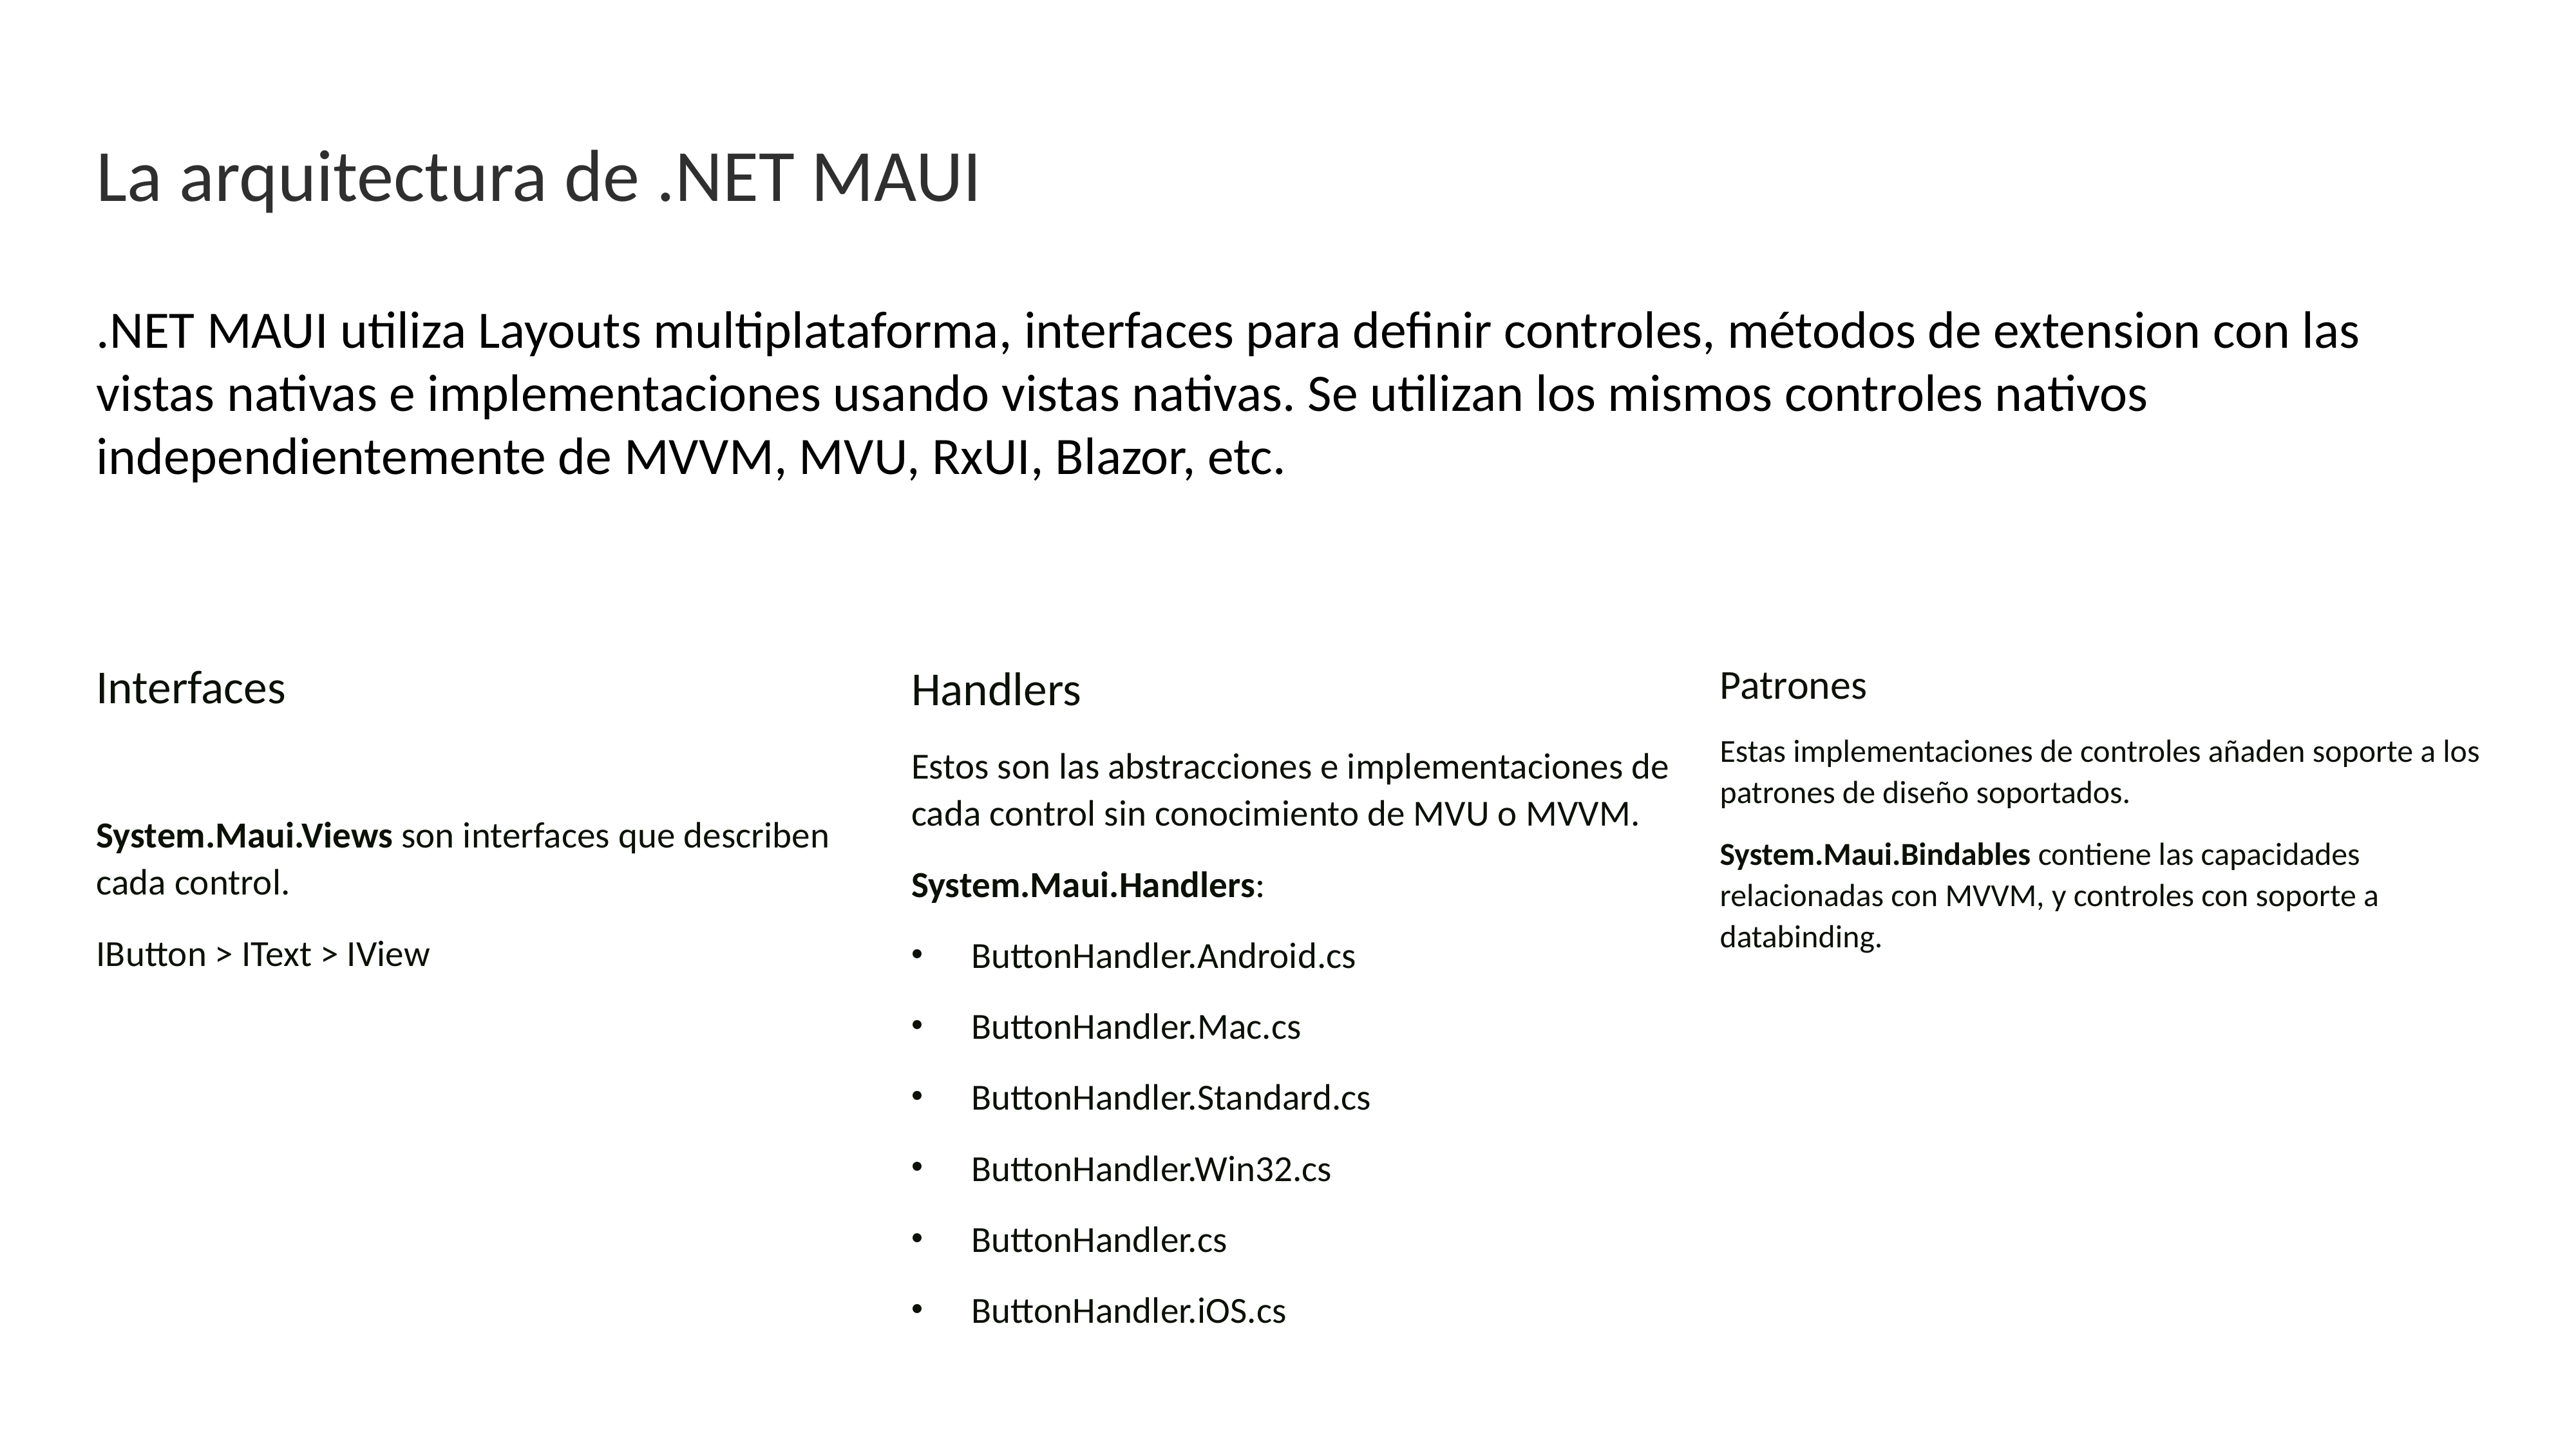

# La arquitectura de .NET MAUI
.NET MAUI utiliza Layouts multiplataforma, interfaces para definir controles, métodos de extension con las vistas nativas e implementaciones usando vistas nativas. Se utilizan los mismos controles nativos independientemente de MVVM, MVU, RxUI, Blazor, etc.
Interfaces

System.Maui.Views son interfaces que describen cada control.
IButton > IText > IView

Patrones
Estas implementaciones de controles añaden soporte a los patrones de diseño soportados.
System.Maui.Bindables contiene las capacidades relacionadas con MVVM, y controles con soporte a databinding.
Handlers
Estos son las abstracciones e implementaciones de cada control sin conocimiento de MVU o MVVM.
System.Maui.Handlers:
ButtonHandler.Android.cs
ButtonHandler.Mac.cs
ButtonHandler.Standard.cs
ButtonHandler.Win32.cs
ButtonHandler.cs
ButtonHandler.iOS.cs